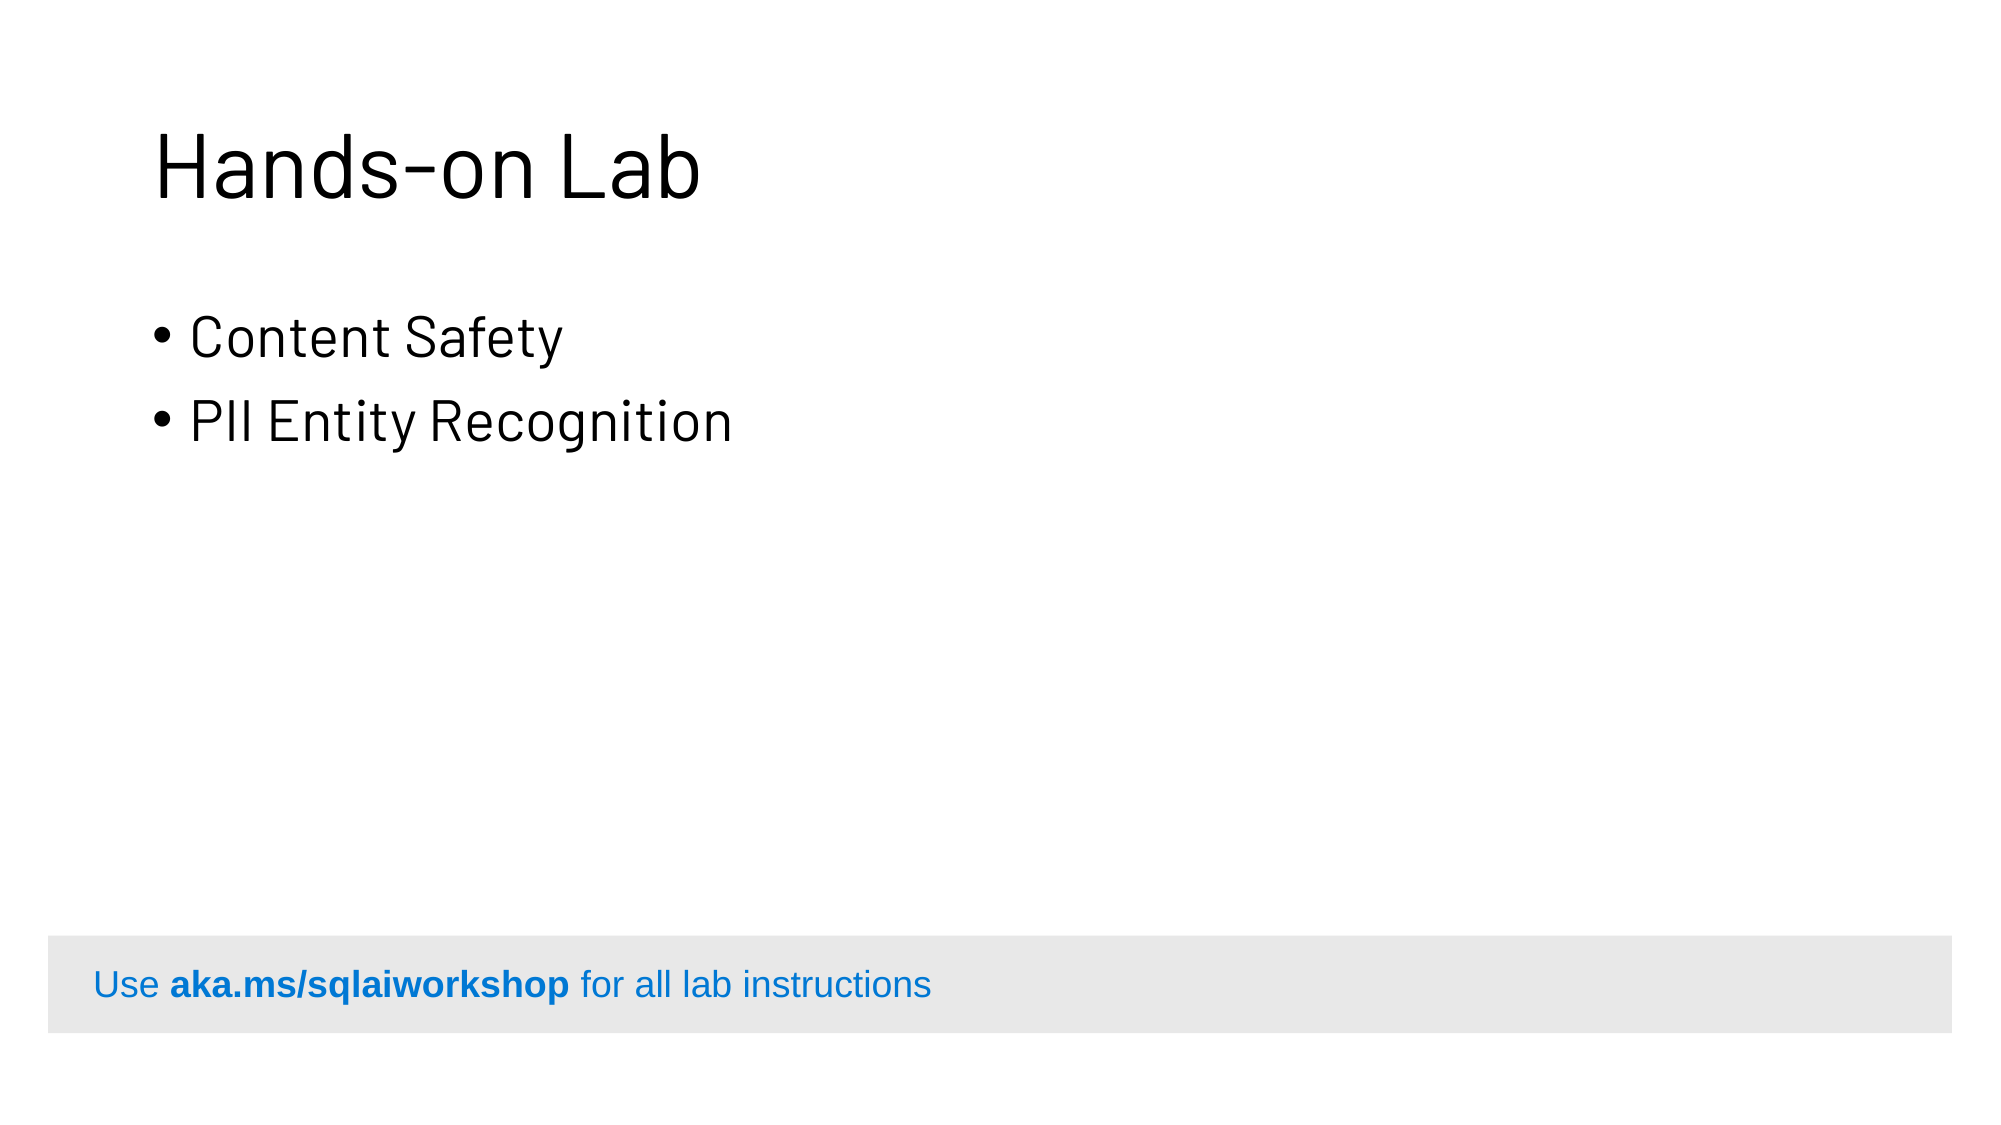

# Hands-on Lab
Content Safety
PII Entity Recognition

Use aka.ms/sqlaiworkshop for all lab instructions